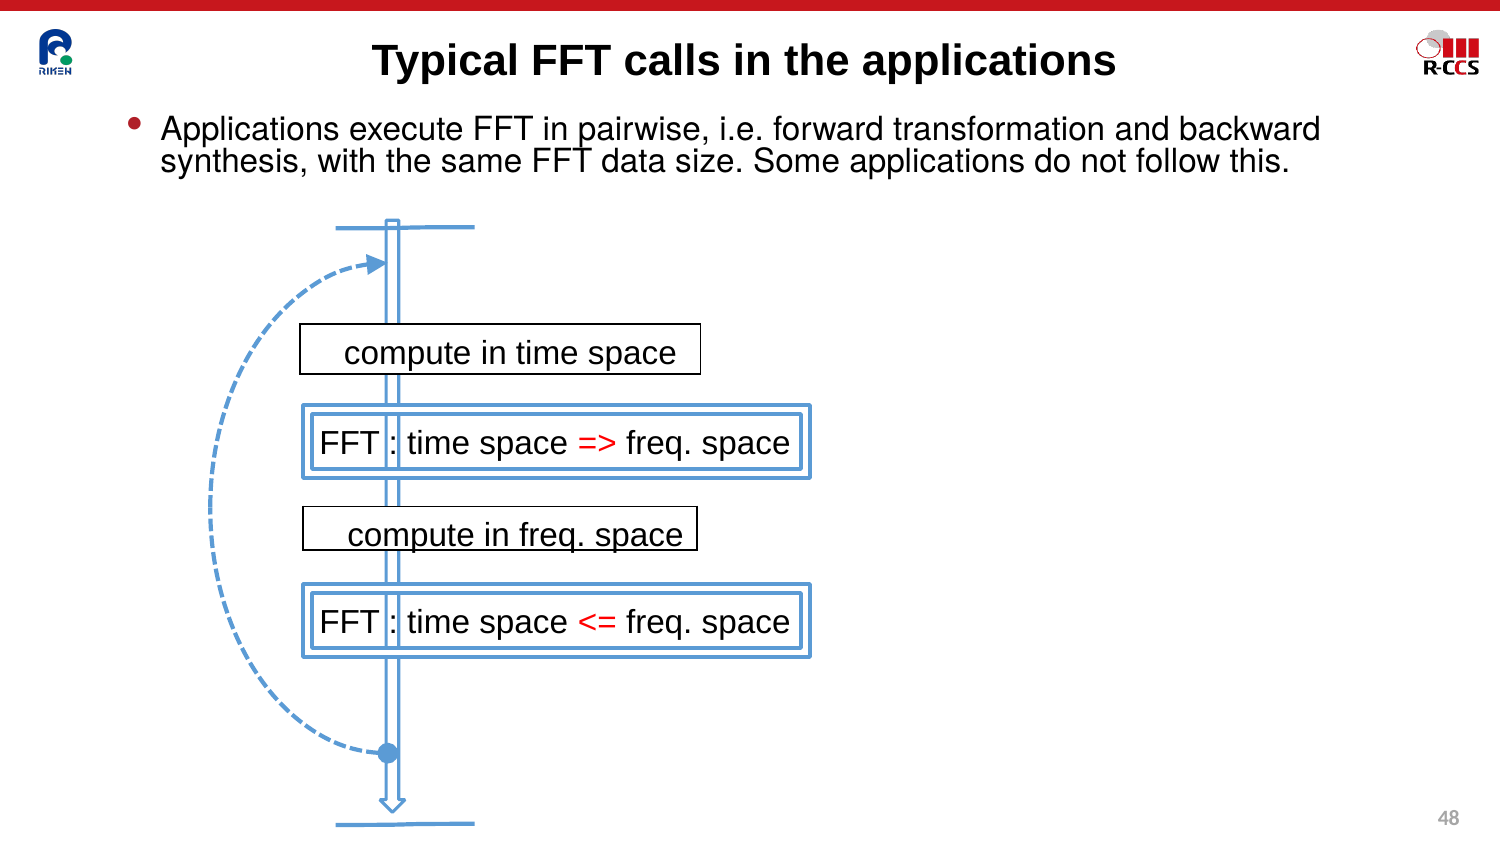

# Typical FFT calls in the applications
Applications execute FFT in pairwise, i.e. forward transformation and backward synthesis, with the same FFT data size. Some applications do not follow this.

| compute in time space |
| --- |
FFT : time space => freq. space
| compute in freq. space |
| --- |
FFT : time space <= freq. space
48